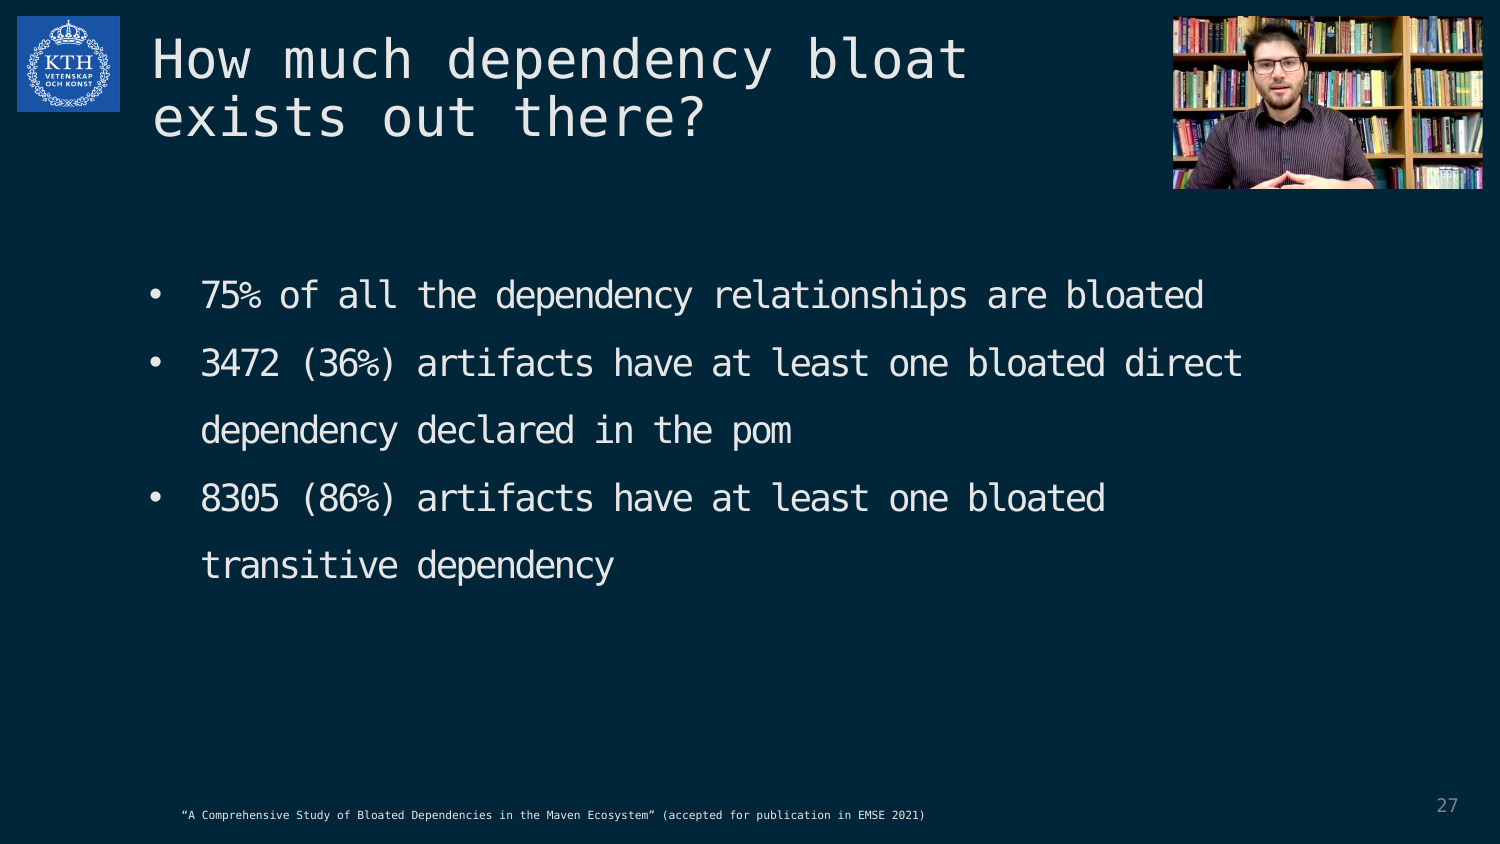

How much dependency bloat
exists out there?

75% of all the dependency relationships are bloated
3472 (36%) artifacts have at least one bloated direct dependency declared in the pom
8305 (86%) artifacts have at least one bloated transitive dependency

27
“A Comprehensive Study of Bloated Dependencies in the Maven Ecosystem” (accepted for publication in EMSE 2021)